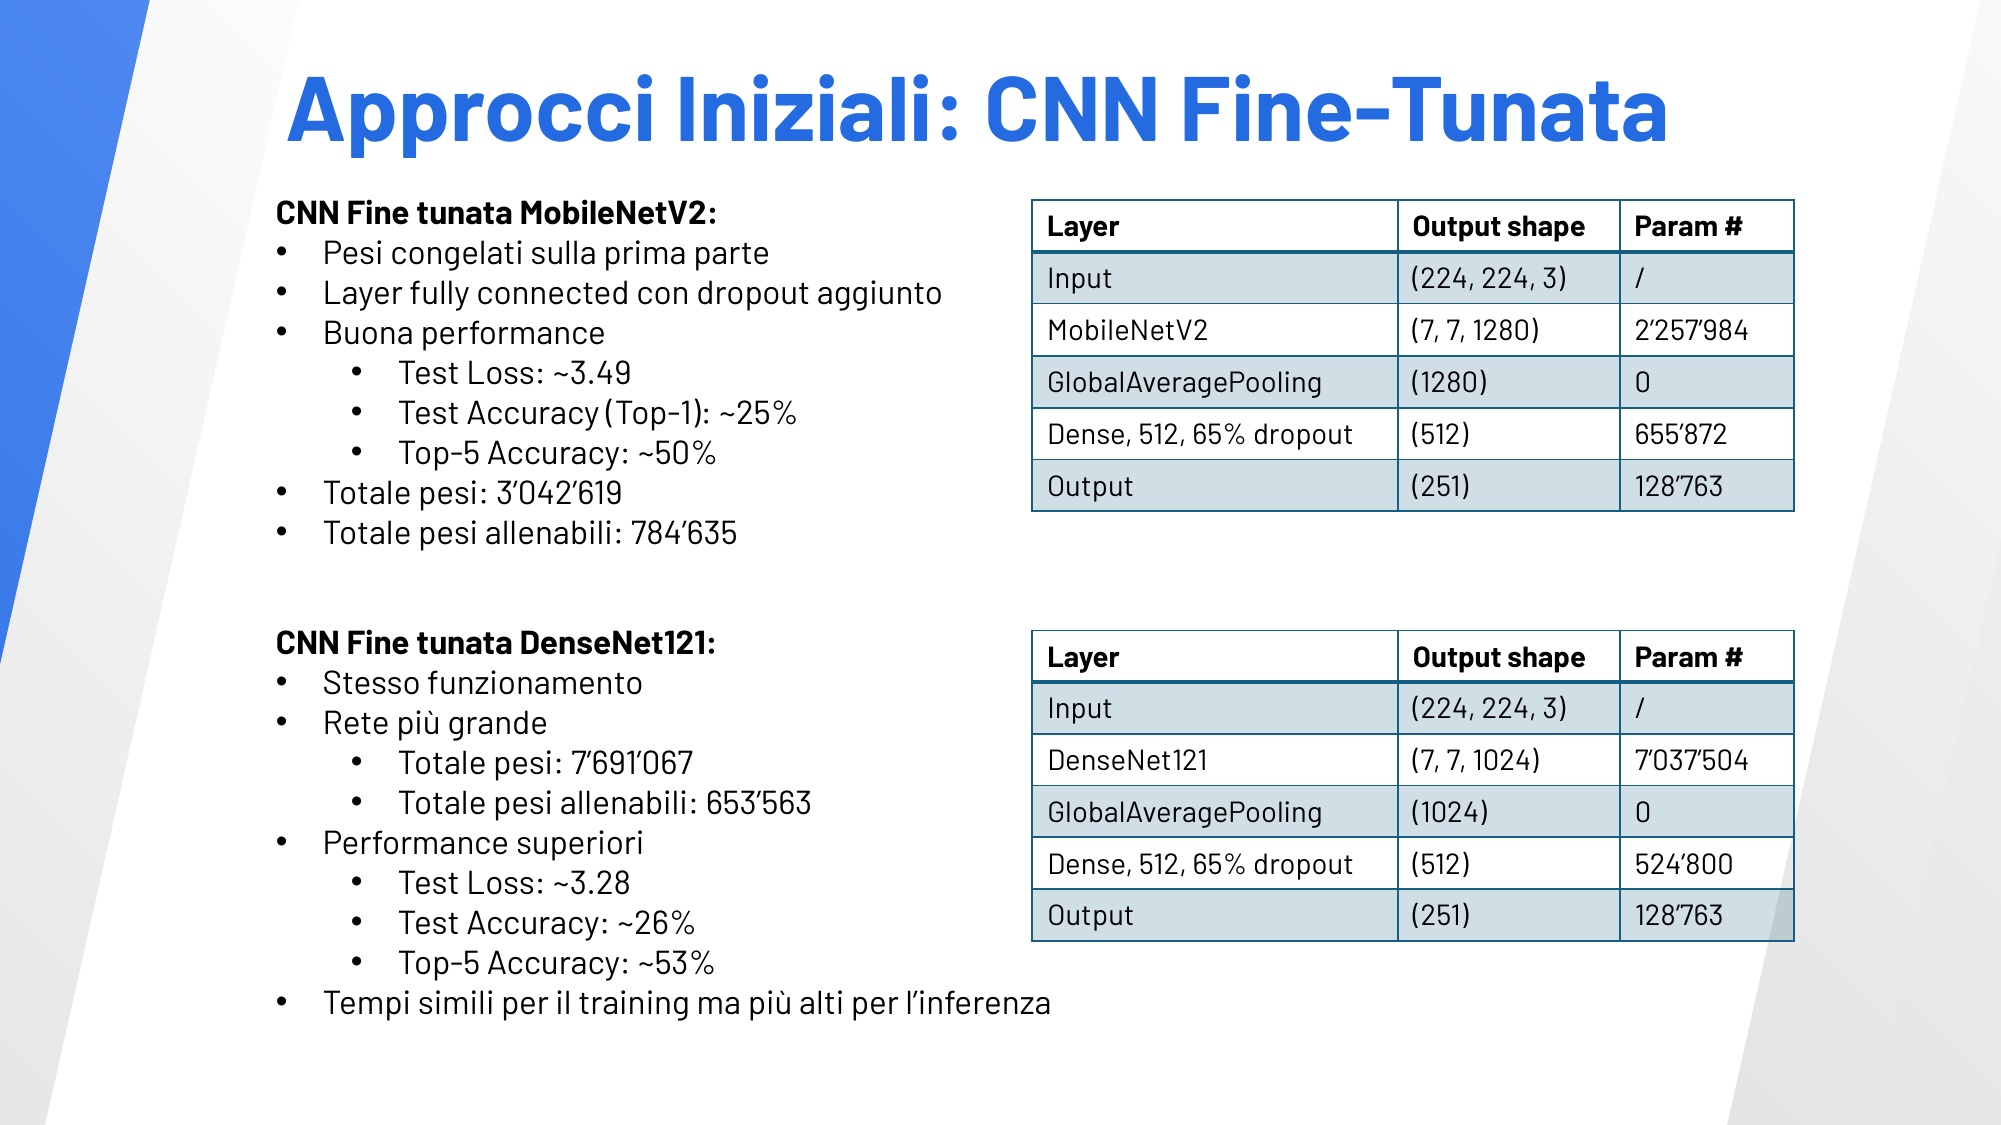

Approcci Iniziali: CNN Fine-Tunata
CNN Fine tunata MobileNetV2:
Pesi congelati sulla prima parte
Layer fully connected con dropout aggiunto
Buona performance
Test Loss: ~3.49
Test Accuracy (Top-1): ~25%
Top-5 Accuracy: ~50%
Totale pesi: 3’042’619
Totale pesi allenabili: 784’635
| Layer | Output shape | Param # |
| --- | --- | --- |
| Input | (224, 224, 3) | / |
| MobileNetV2 | (7, 7, 1280) | 2’257’984 |
| GlobalAveragePooling | (1280) | 0 |
| Dense, 512, 65% dropout | (512) | 655’872 |
| Output | (251) | 128’763 |
CNN Fine tunata DenseNet121:
Stesso funzionamento
Rete più grande
Totale pesi: 7’691’067
Totale pesi allenabili: 653’563
Performance superiori
Test Loss: ~3.28
Test Accuracy: ~26%
Top-5 Accuracy: ~53%
Tempi simili per il training ma più alti per l’inferenza
| Layer | Output shape | Param # |
| --- | --- | --- |
| Input | (224, 224, 3) | / |
| DenseNet121 | (7, 7, 1024) | 7’037’504 |
| GlobalAveragePooling | (1024) | 0 |
| Dense, 512, 65% dropout | (512) | 524’800 |
| Output | (251) | 128’763 |